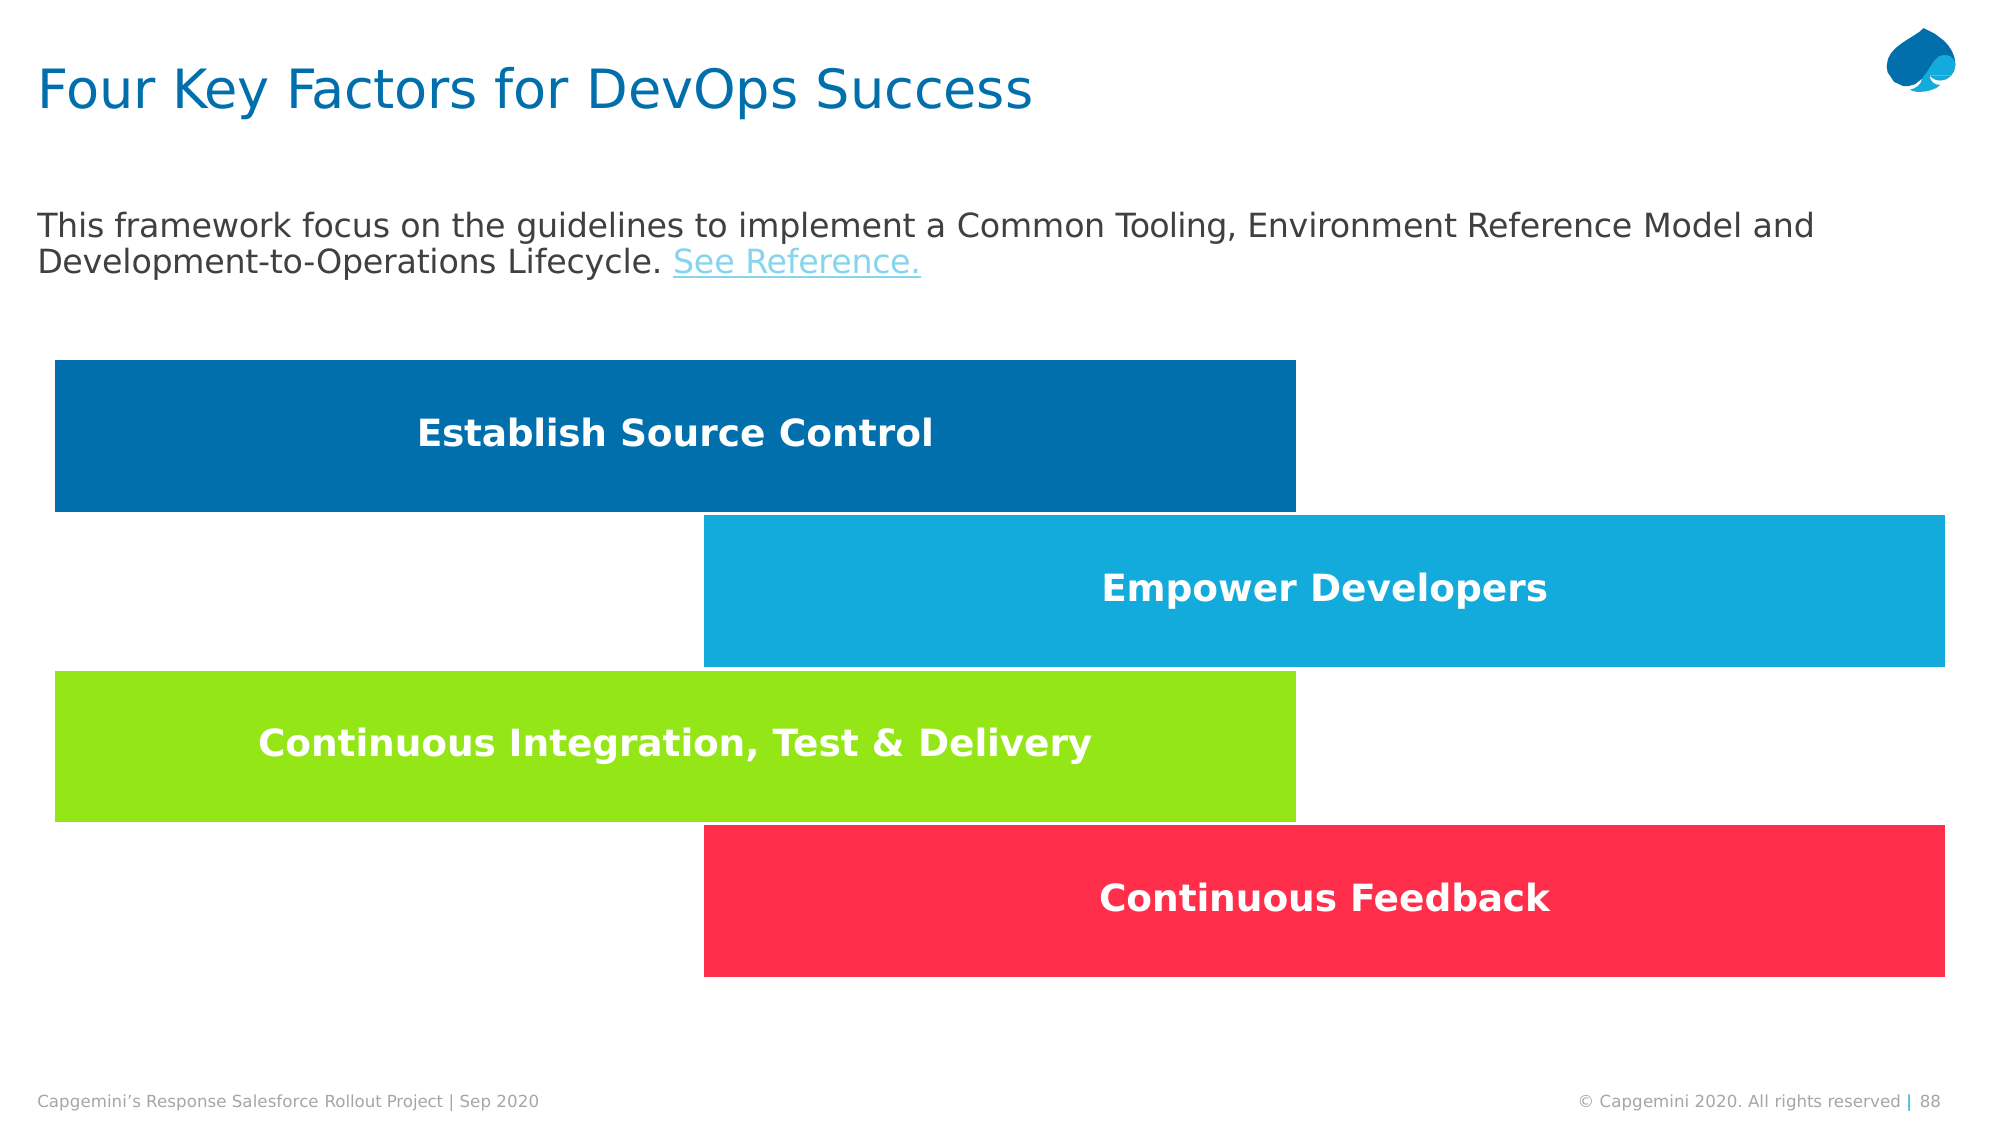

# Four Key Factors for DevOps Success
This framework focus on the guidelines to implement a Common Tooling, Environment Reference Model and  Development-to-Operations Lifecycle. See Reference.
| Establish Source Control |  |  |
| --- | --- | --- |
|  | Empower Developers |  |
| Continuous Integration, Test & Delivery |  |  |
|  | Continuous Feedback |  |
Capgemini’s Response Salesforce Rollout Project | Sep 2020
© Capgemini 2020. All rights reserved | 88